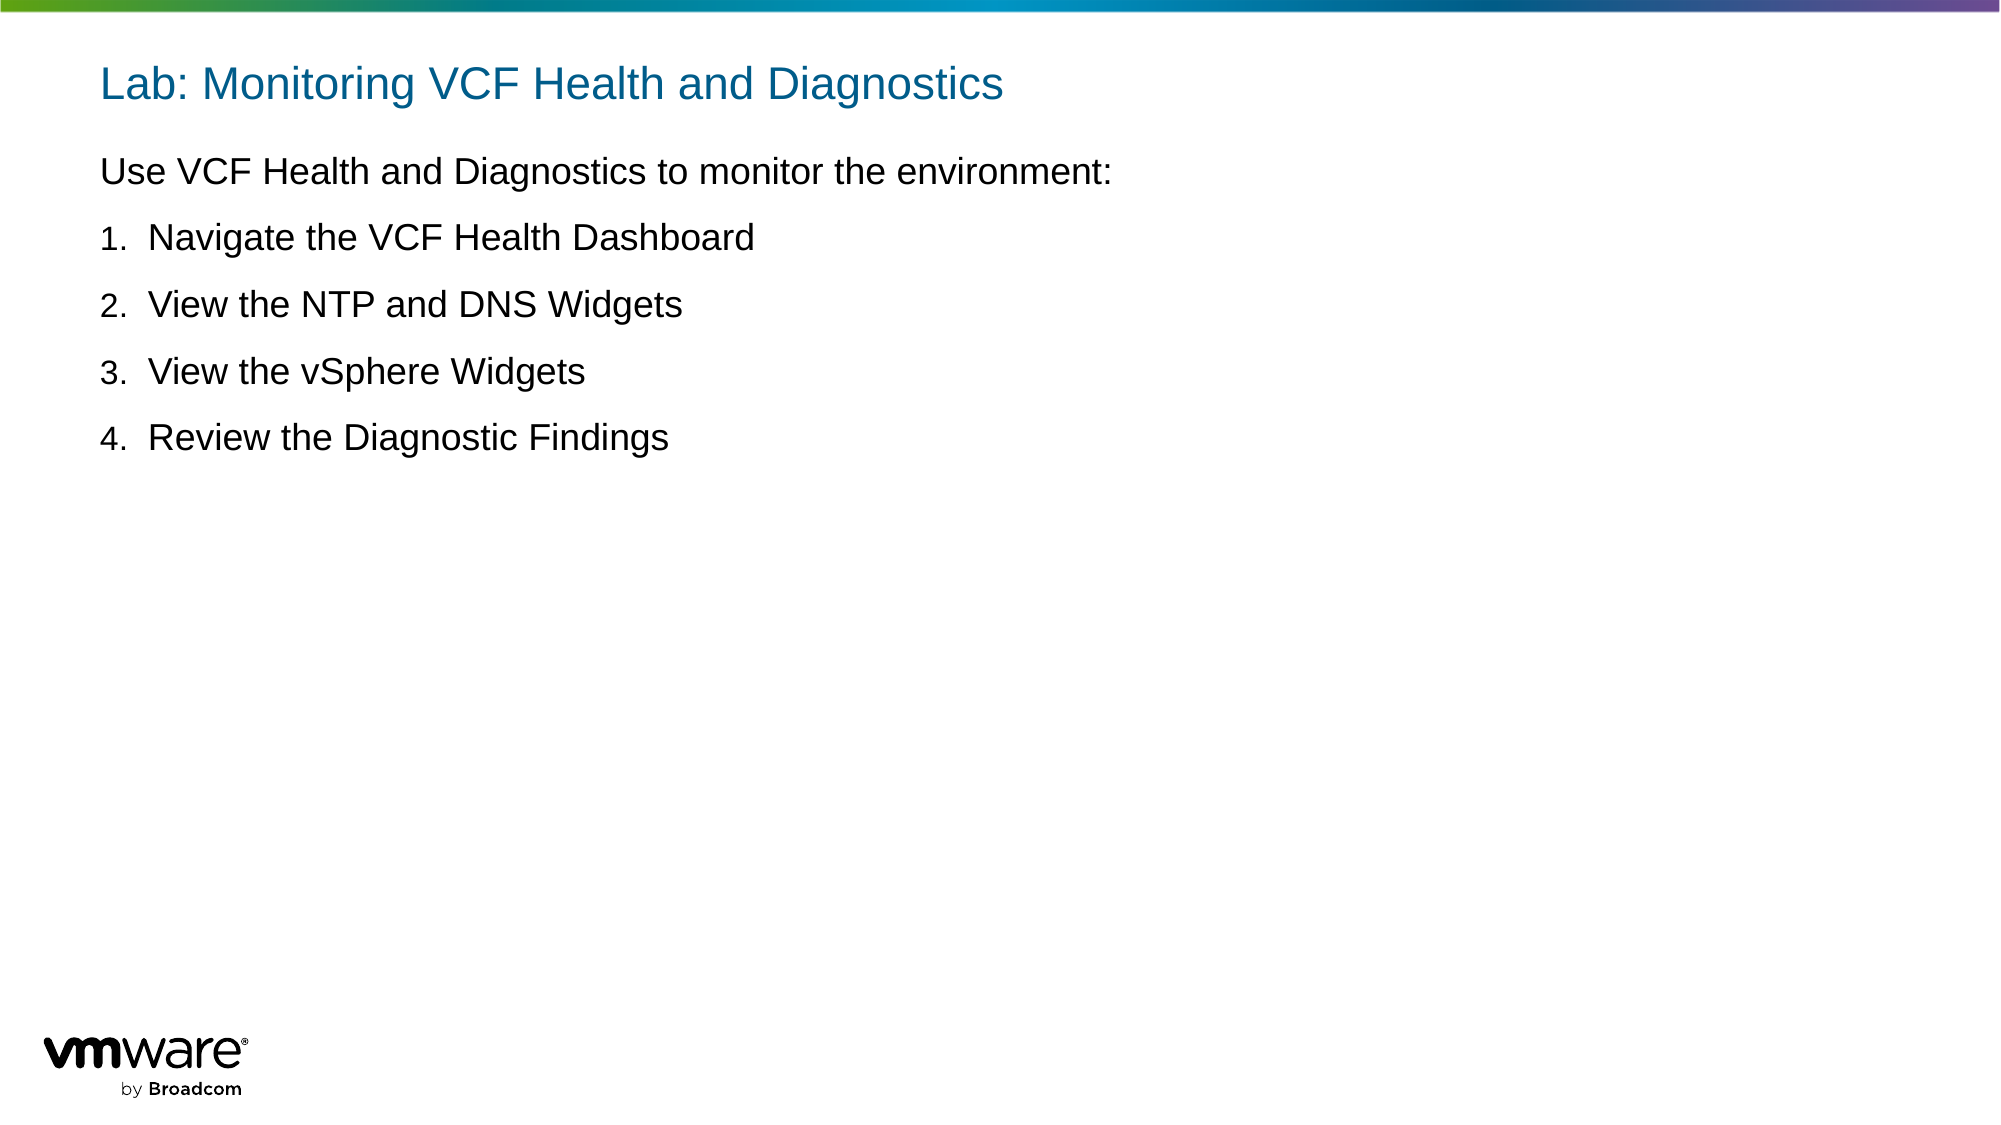

# Lab: Monitoring VCF Health and Diagnostics
Use VCF Health and Diagnostics to monitor the environment:
Navigate the VCF Health Dashboard
View the NTP and DNS Widgets
View the vSphere Widgets
Review the Diagnostic Findings